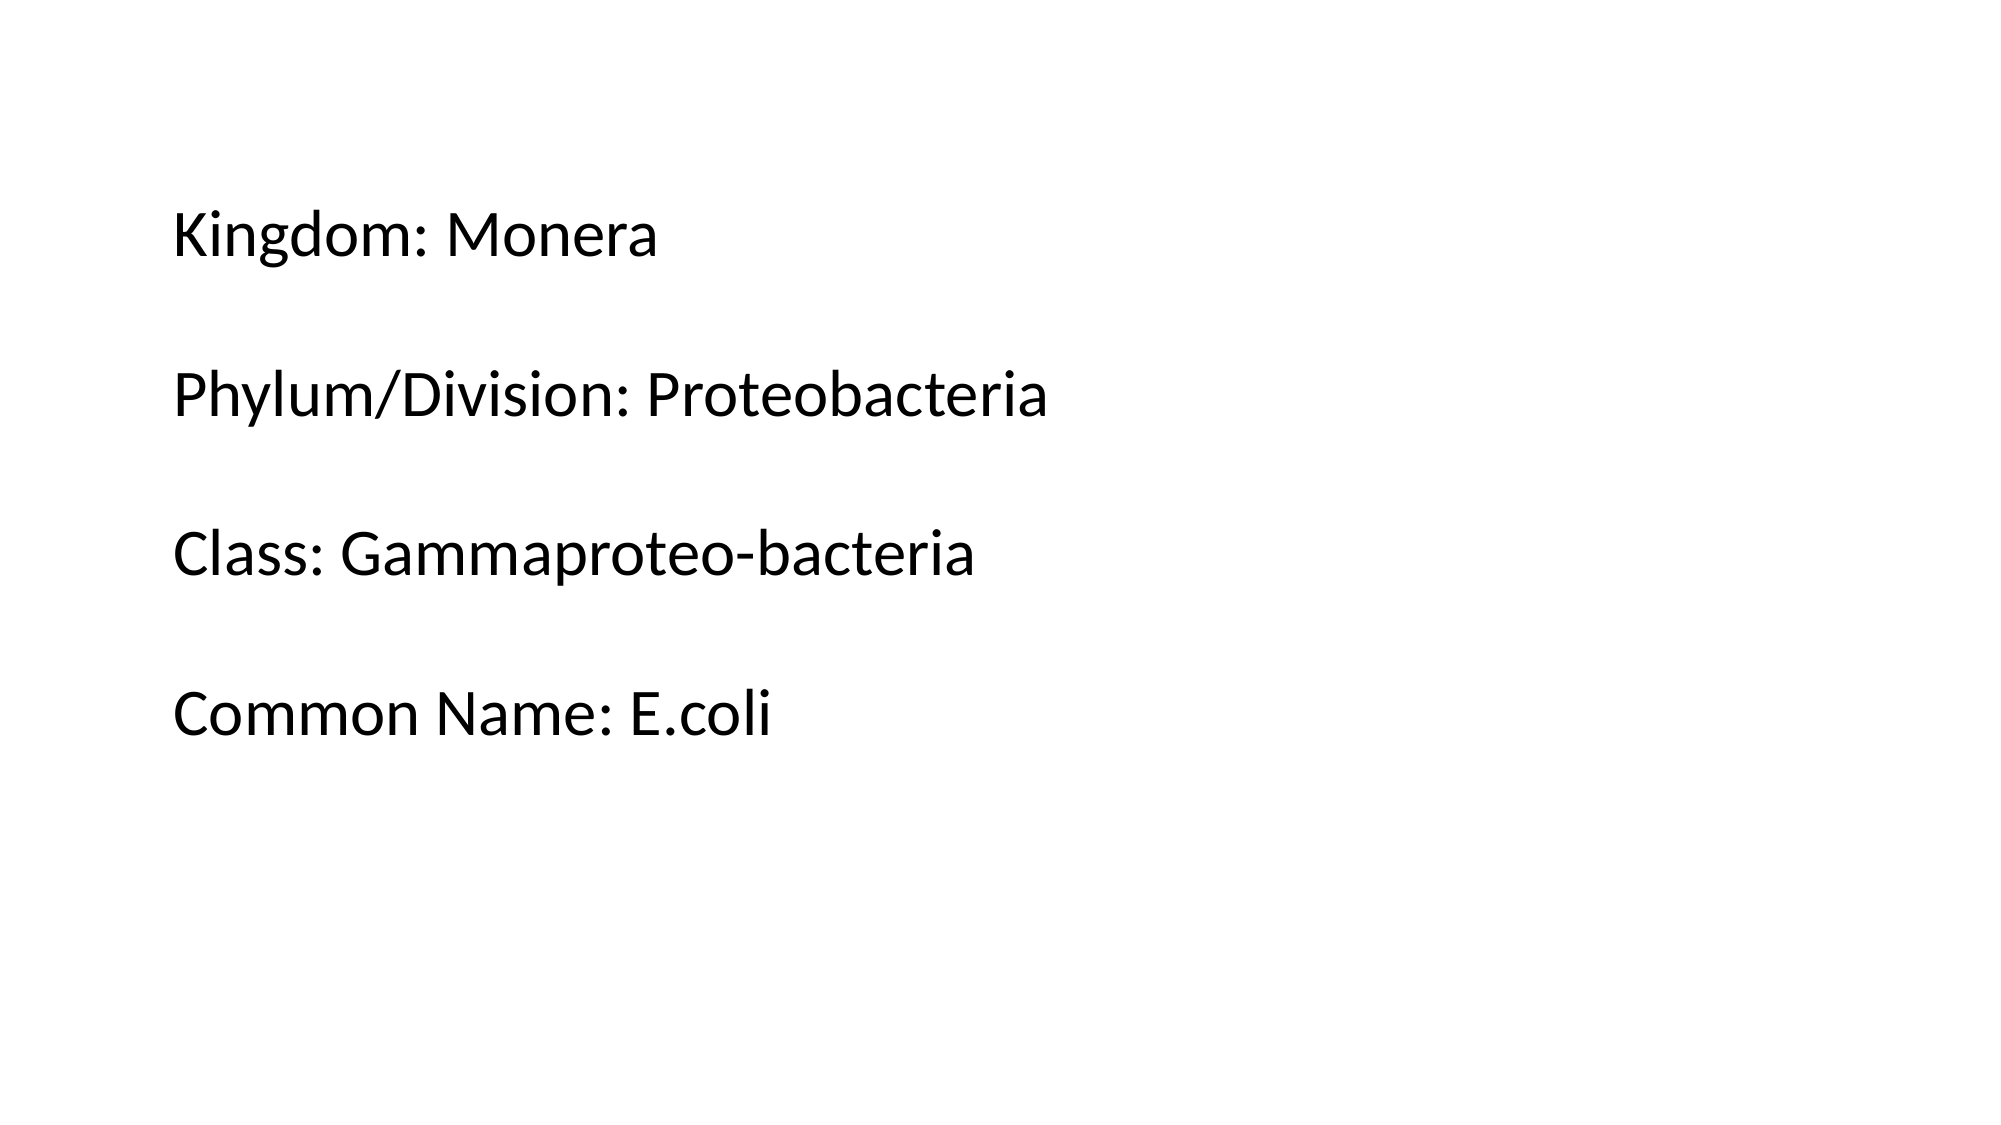

Kingdom: Monera

Phylum/Division: Proteobacteria

Class: Gammaproteo-bacteria

Common Name: E.coli